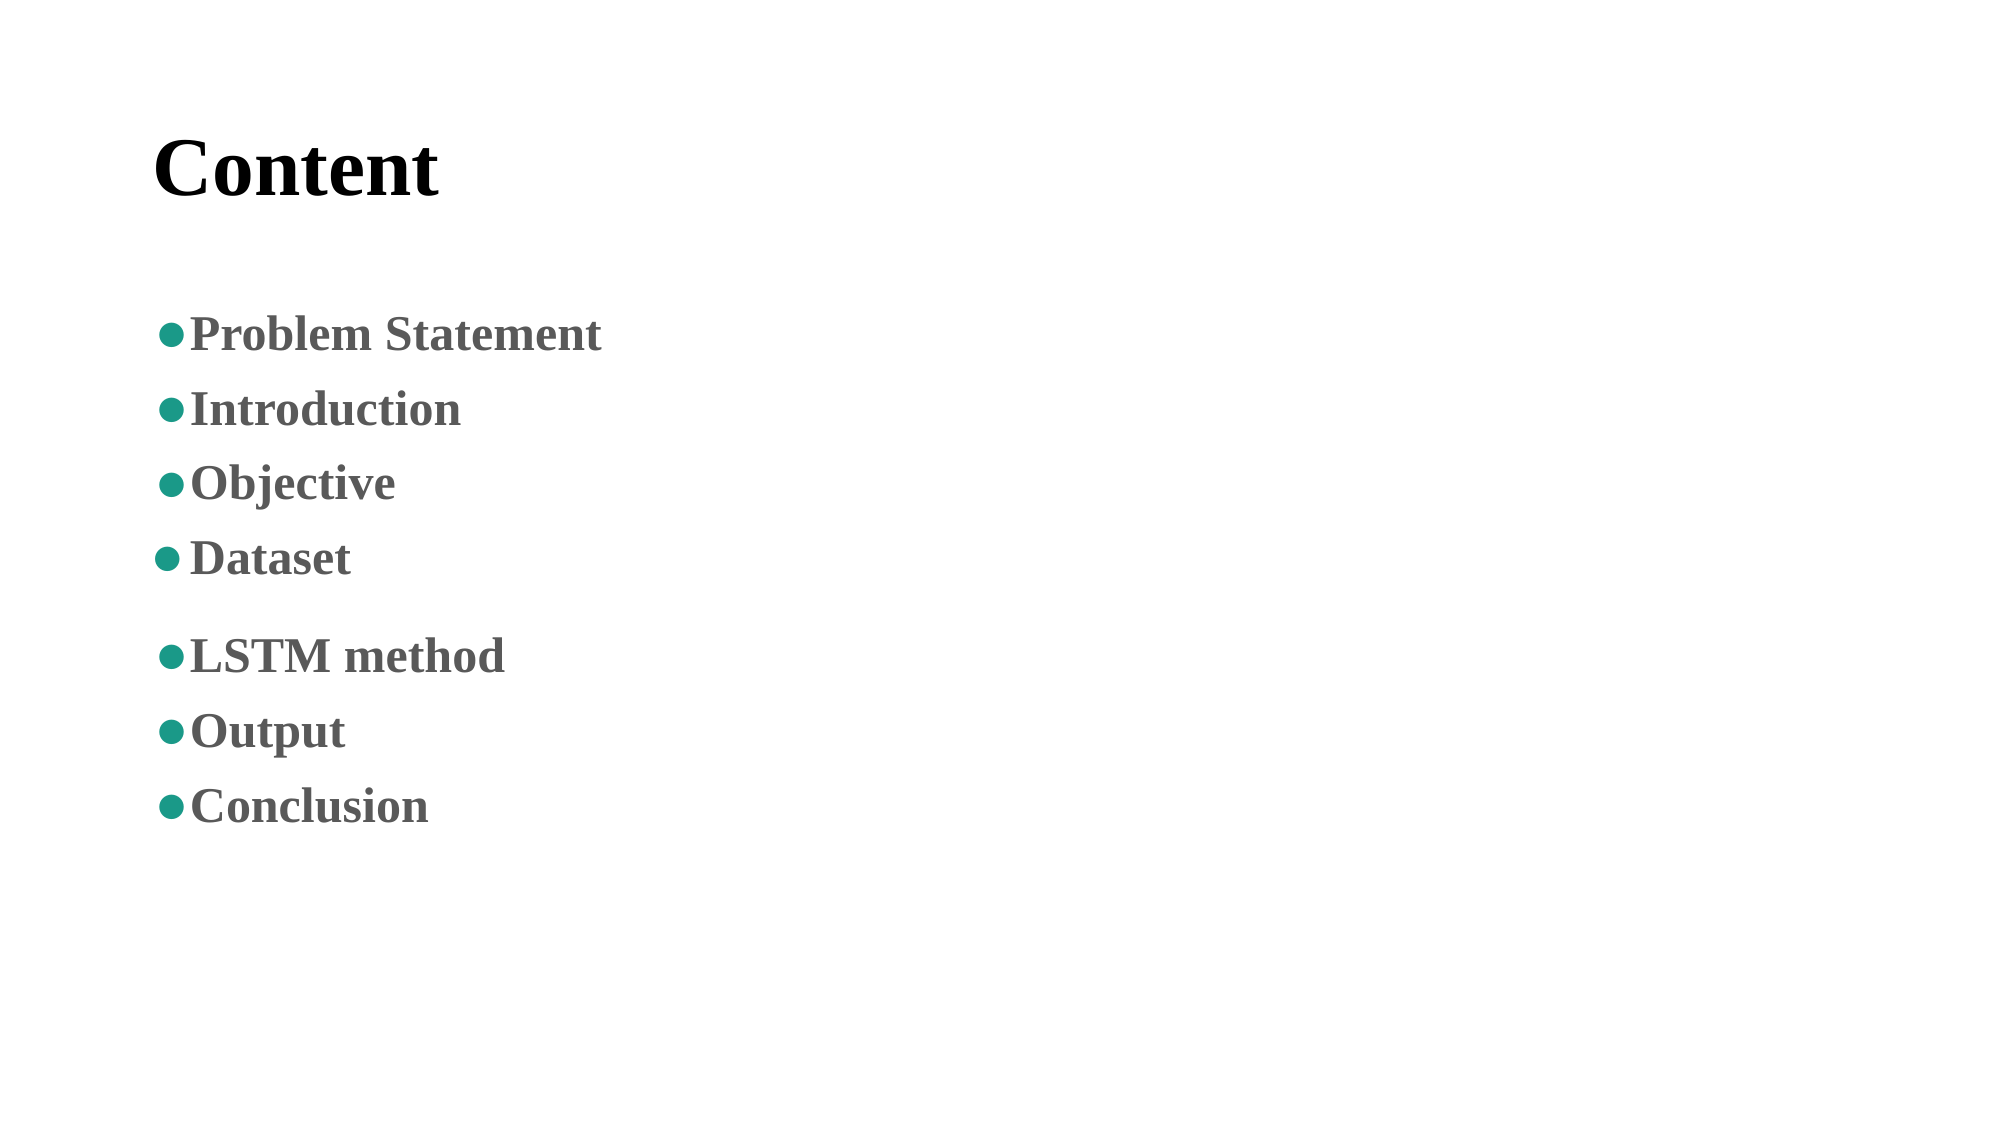

# Content
Problem Statement
Introduction
Objective
Dataset
LSTM method
Output
Conclusion